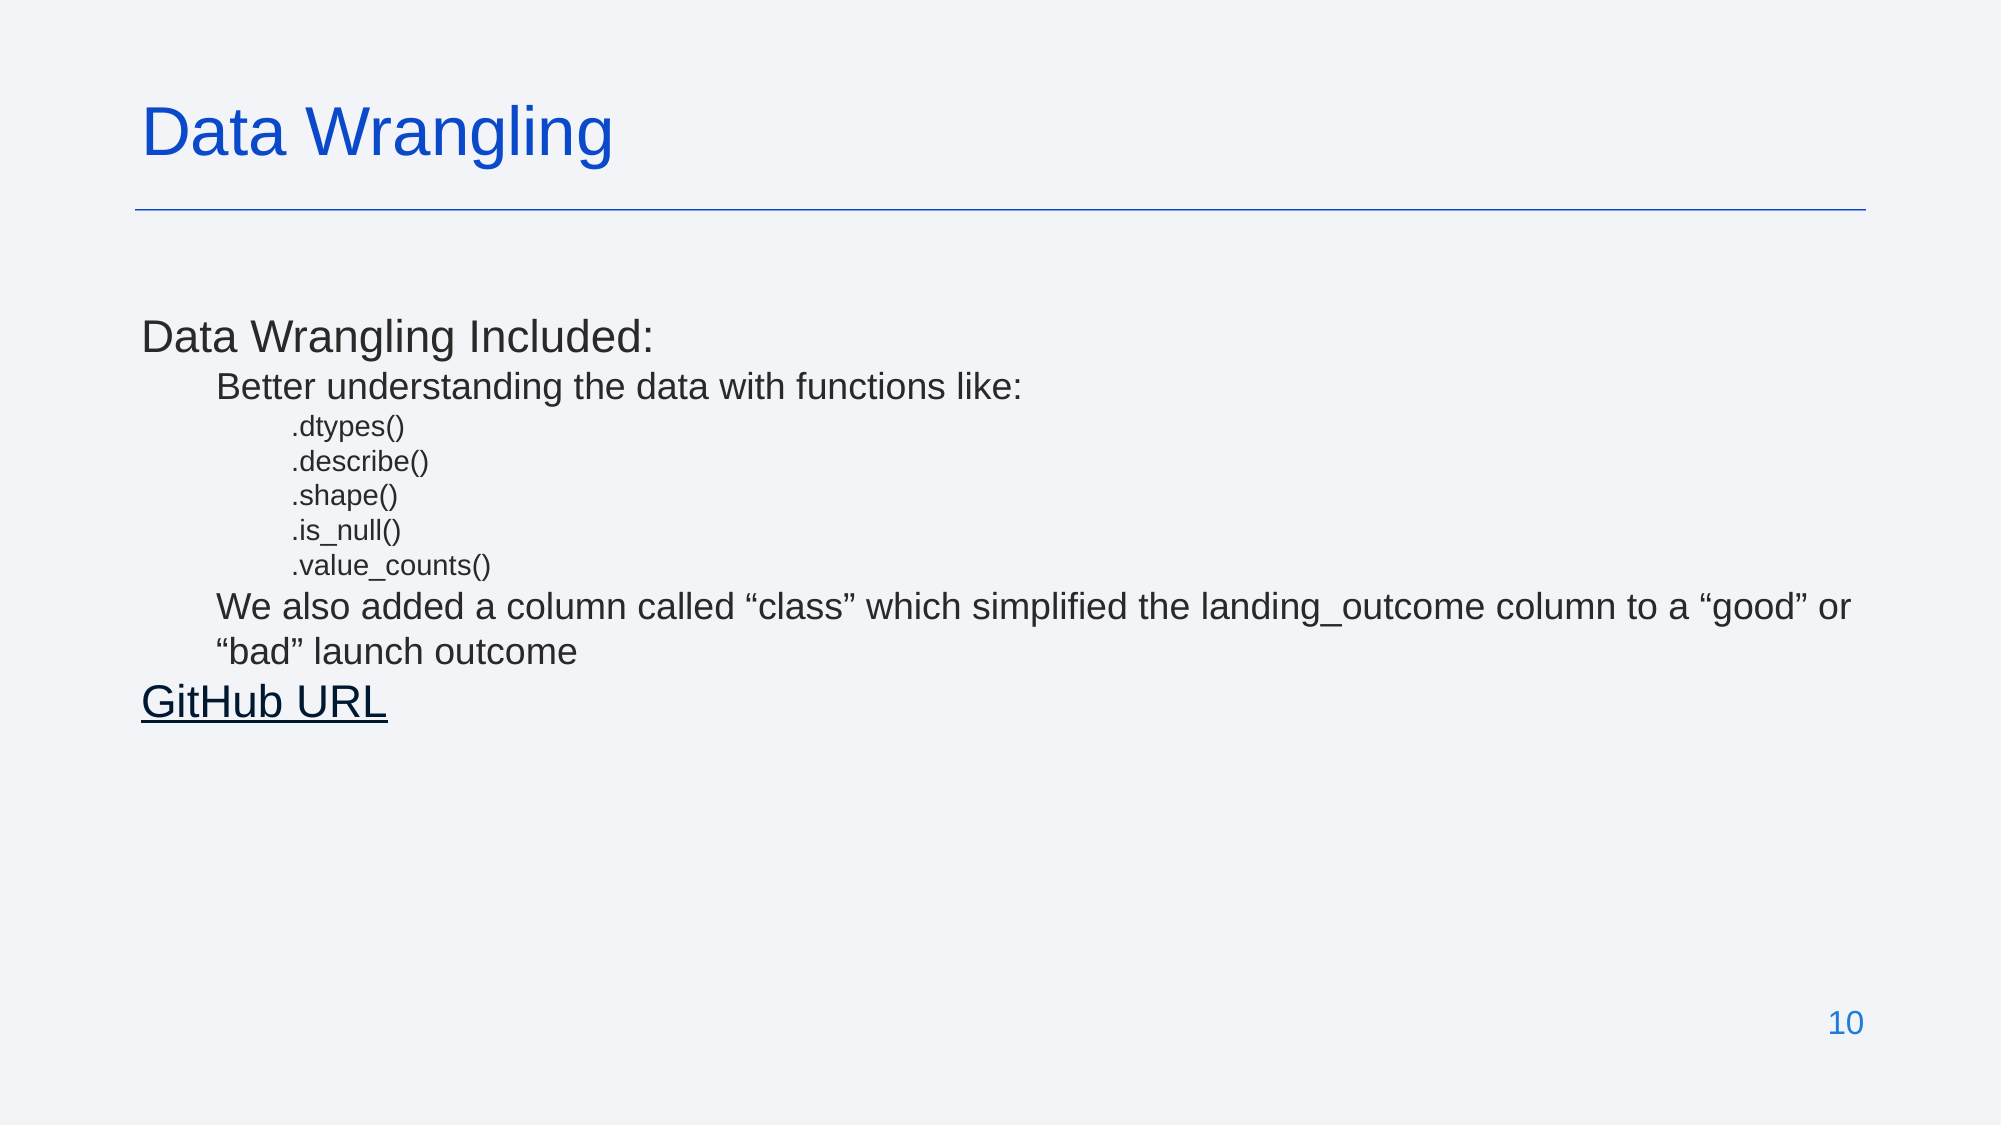

Data Wrangling
Data Wrangling Included:
Better understanding the data with functions like:
.dtypes()
.describe()
.shape()
.is_null()
.value_counts()
We also added a column called “class” which simplified the landing_outcome column to a “good” or “bad” launch outcome
GitHub URL

10